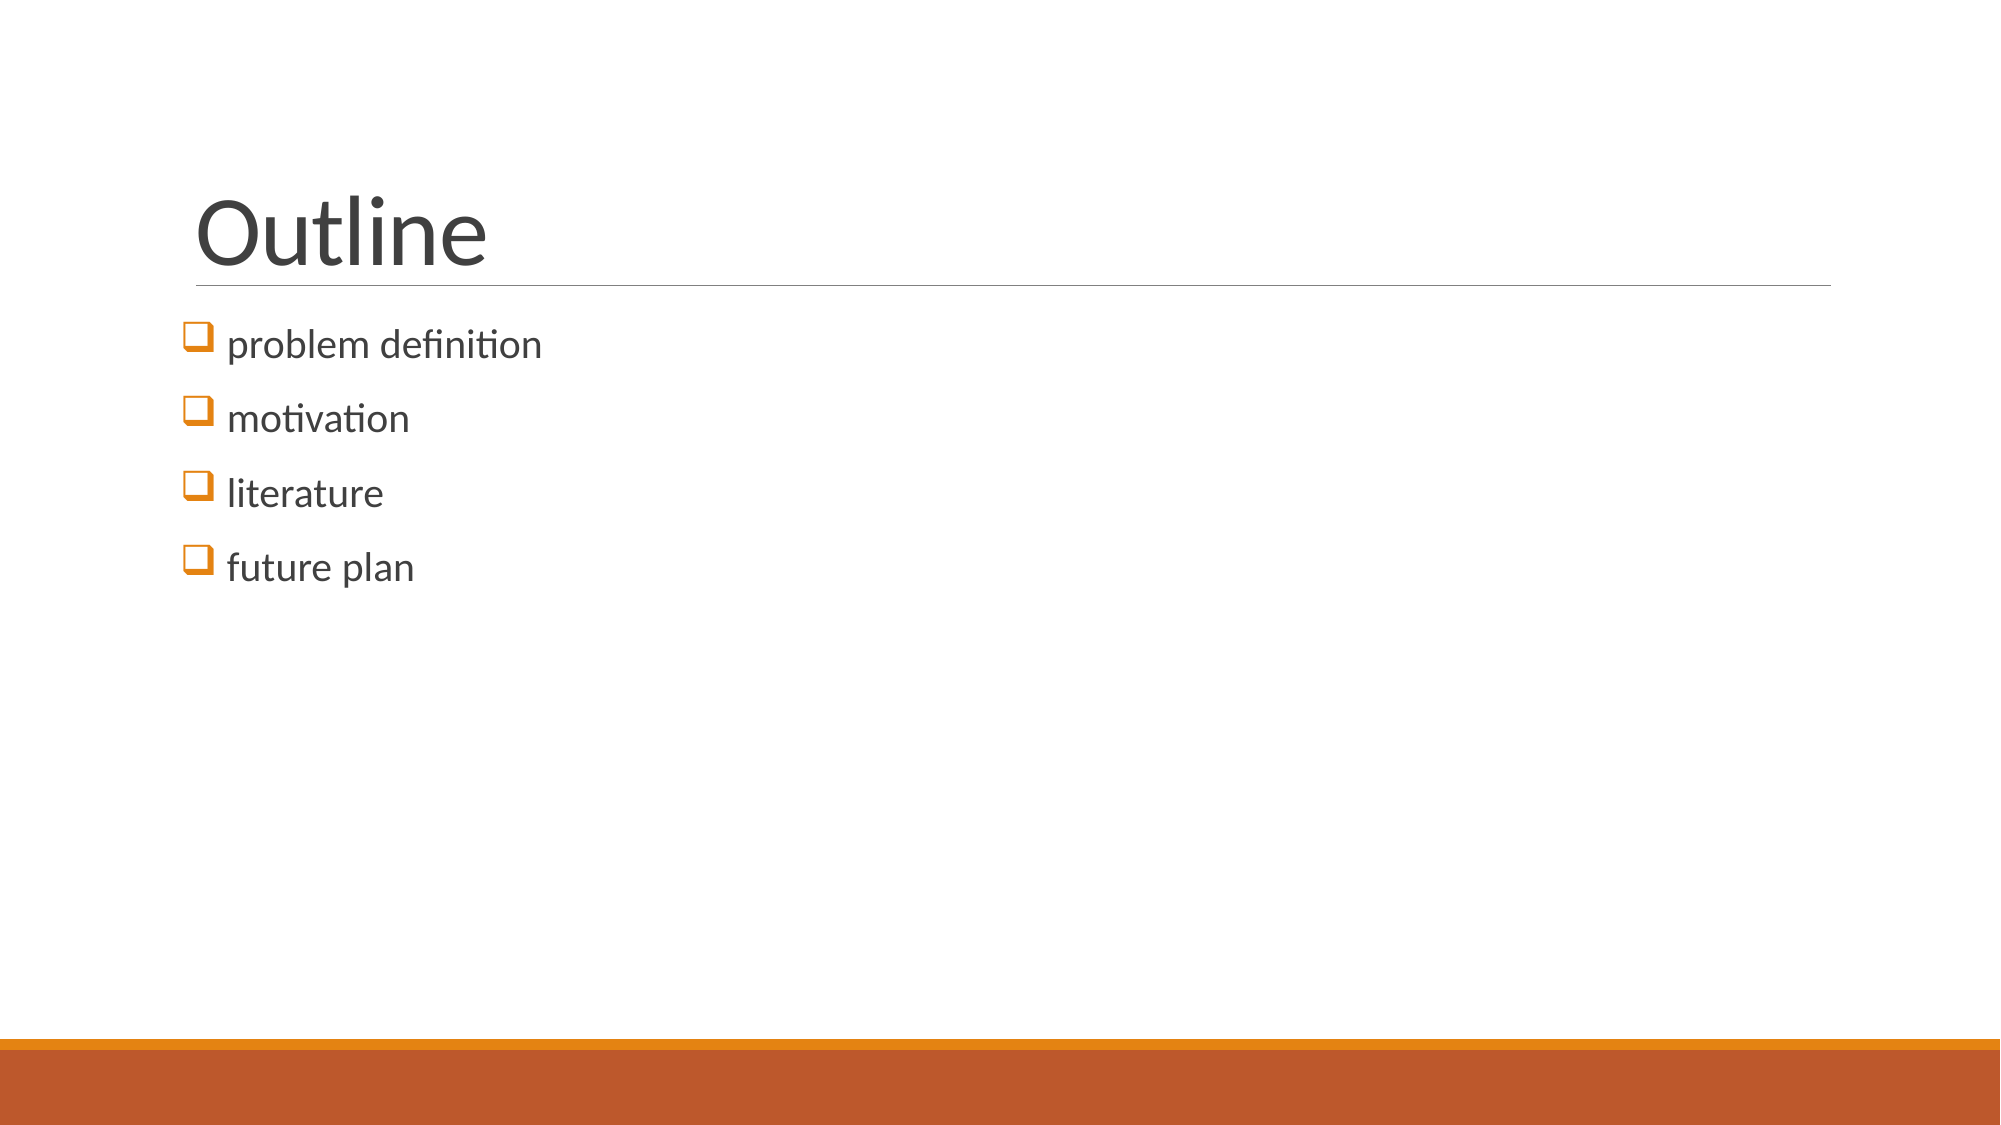

# Outline
 problem definition
 motivation
 literature
 future plan